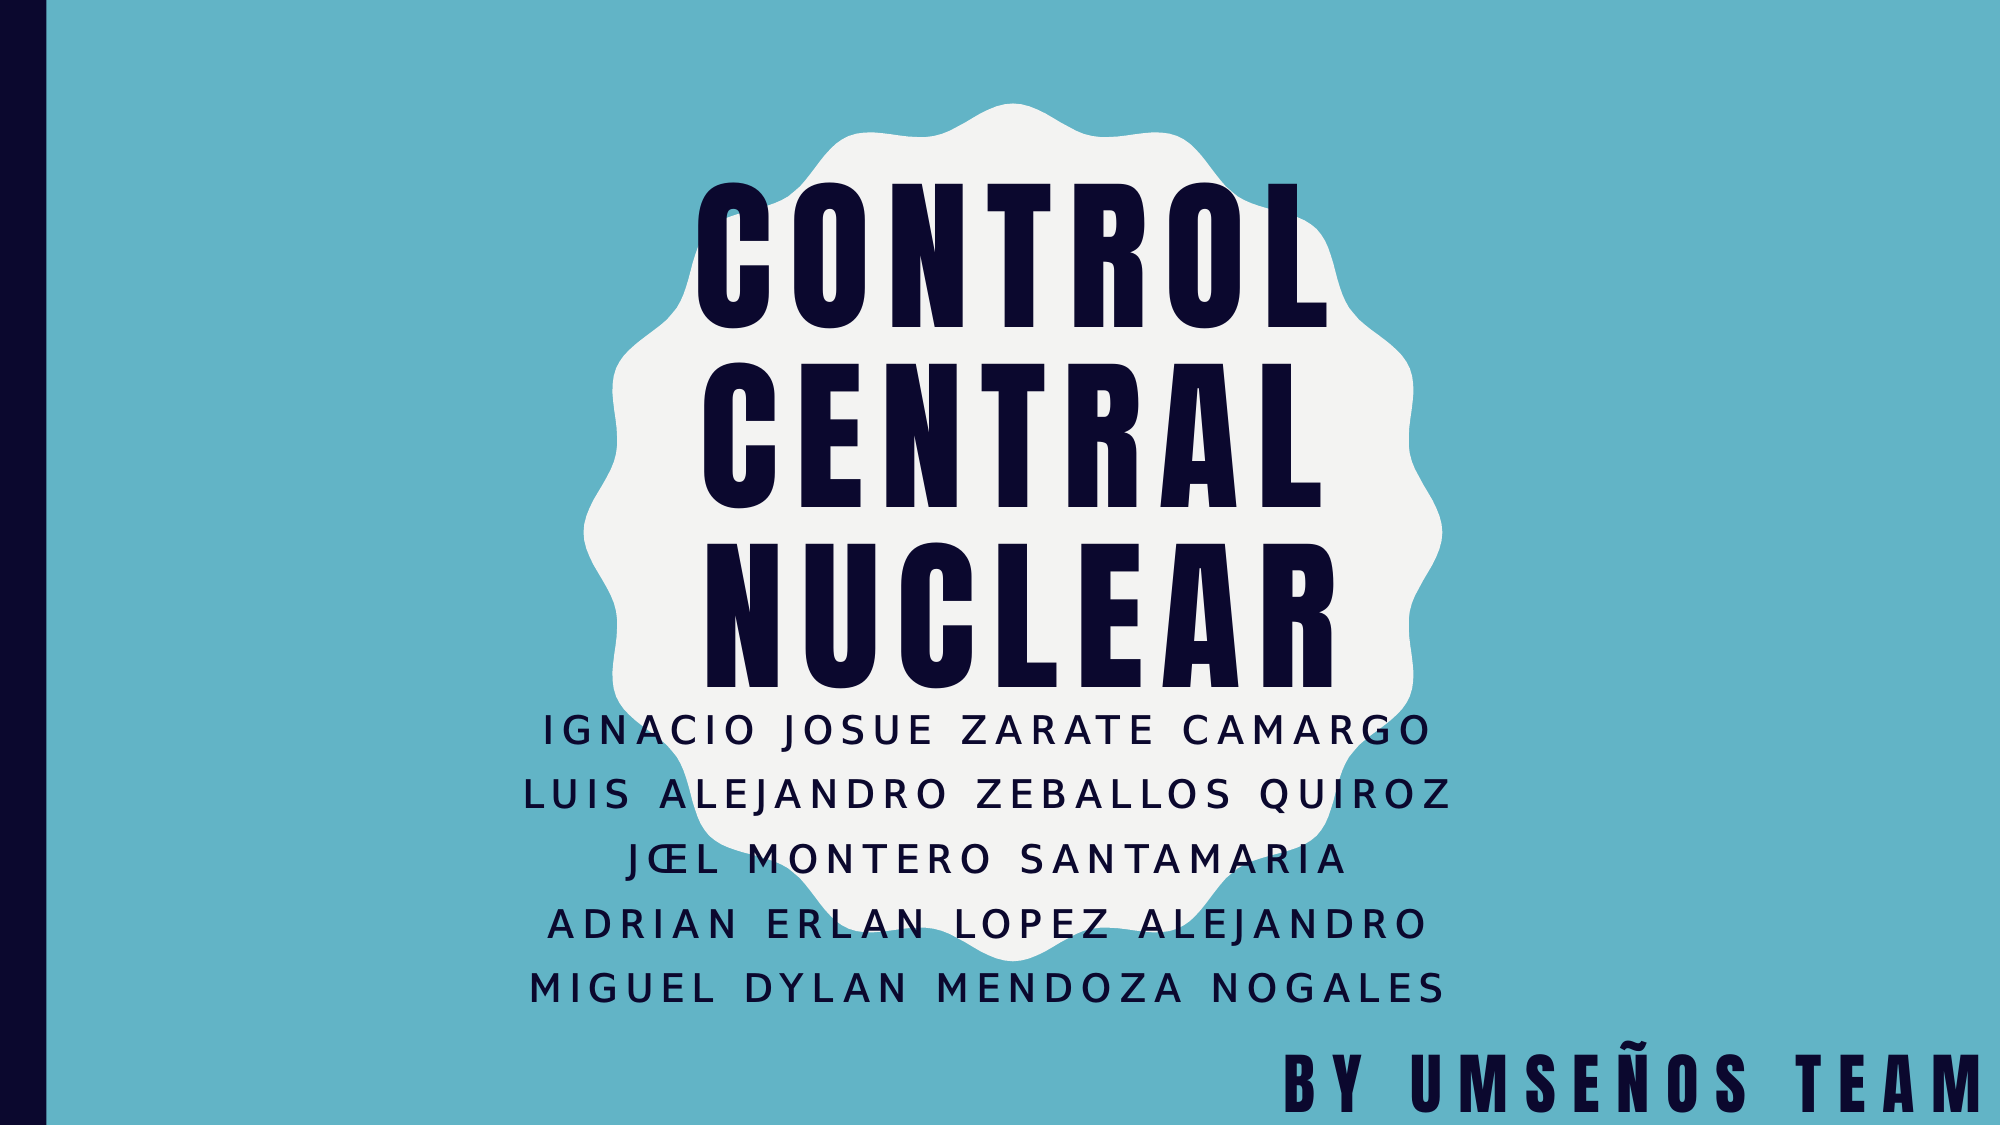

# CONTROL CENTRAL NUCLEAR
IGNACIO JOSUE ZARATE CAMARGO
LUIS ALEJANDRO ZEBALLOS QUIROZ
JOEL MONTERO SANTAMARIA
ADRIAN ERLAN LOPEZ ALEJANDRO
MIGUEL DYLAN MENDOZA NOGALES

BY UMSEÑOS TEAM